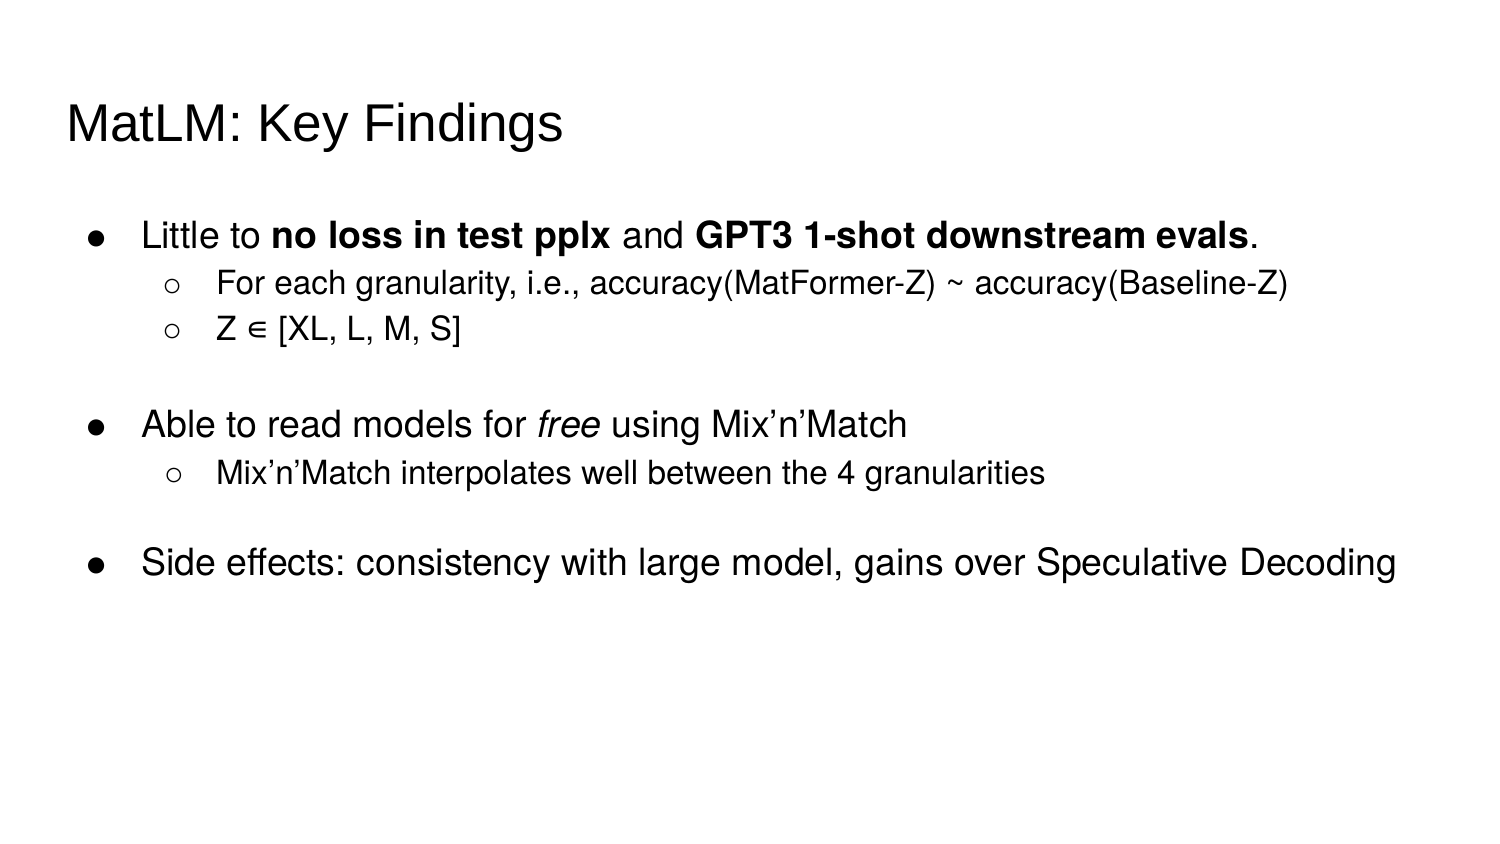

# MatLM: Key Findings
Little to no loss in test pplx and GPT3 1-shot downstream evals.
For each granularity, i.e., accuracy(MatFormer-Z) ~ accuracy(Baseline-Z)
Z ∊ [XL, L, M, S]
Able to read models for free using Mix’n’Match
Mix’n’Match interpolates well between the 4 granularities
Side effects: consistency with large model, gains over Speculative Decoding